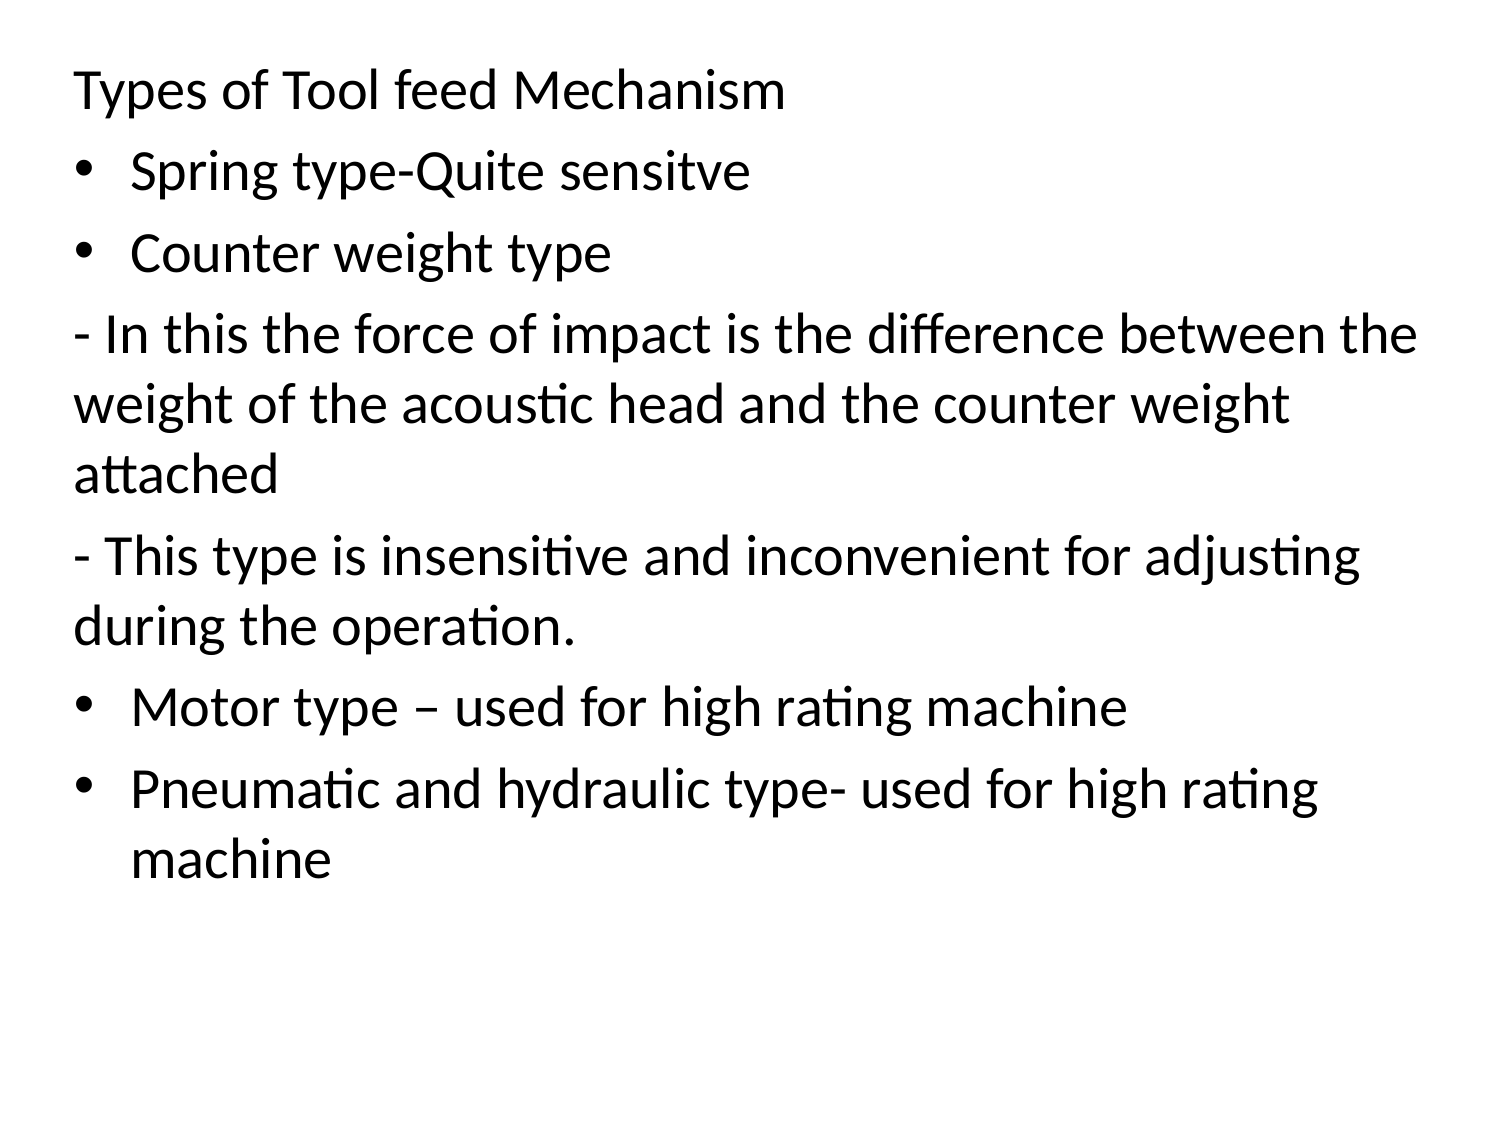

Types of Tool feed Mechanism
Spring type-Quite sensitve
Counter weight type
- In this the force of impact is the difference between the weight of the acoustic head and the counter weight attached
- This type is insensitive and inconvenient for adjusting during the operation.
Motor type – used for high rating machine
Pneumatic and hydraulic type- used for high rating machine